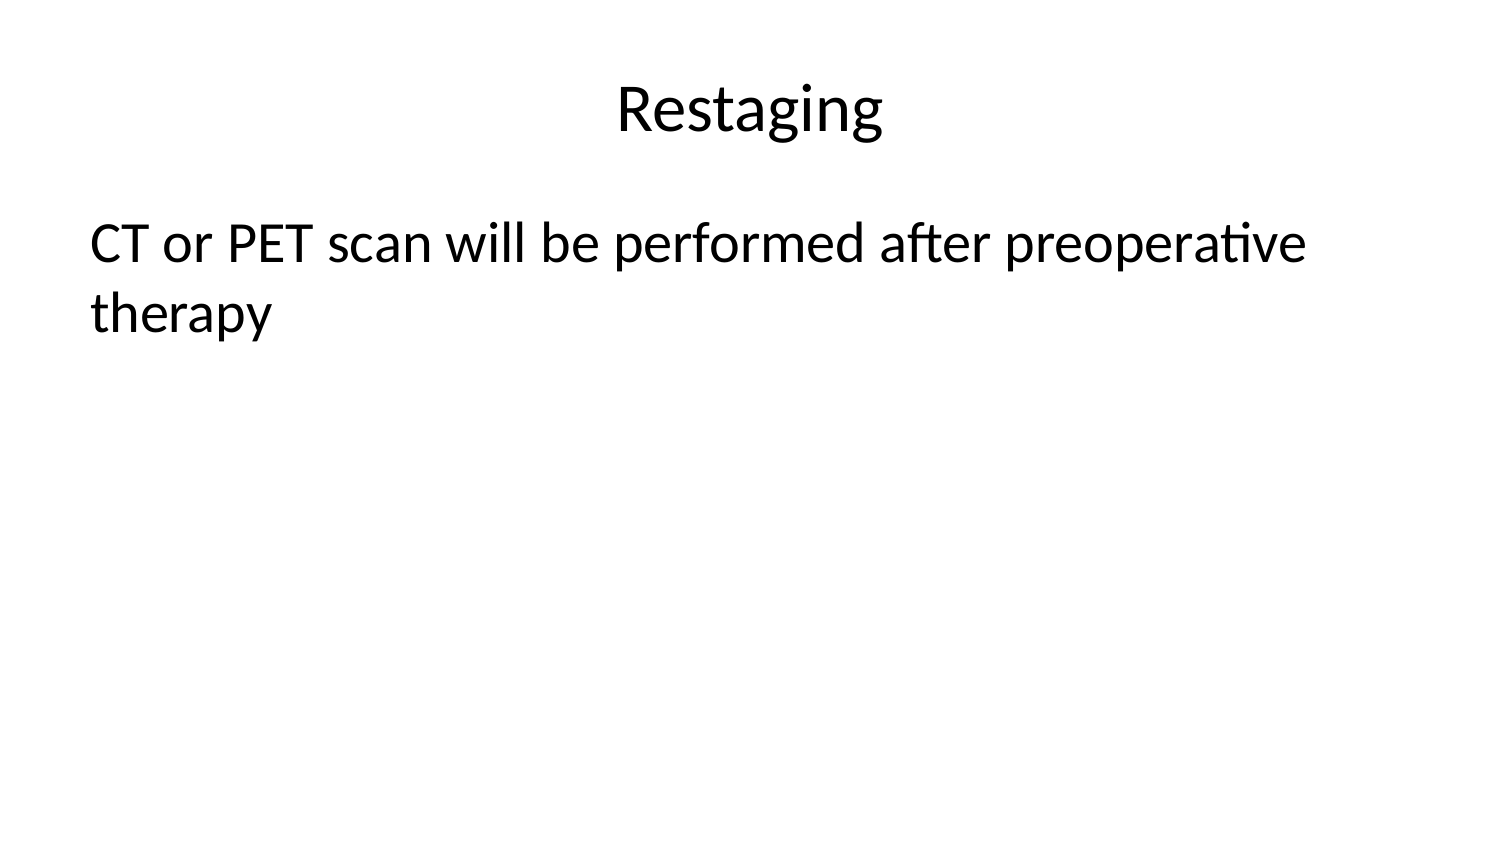

# Restaging
CT or PET scan will be performed after preoperative therapy